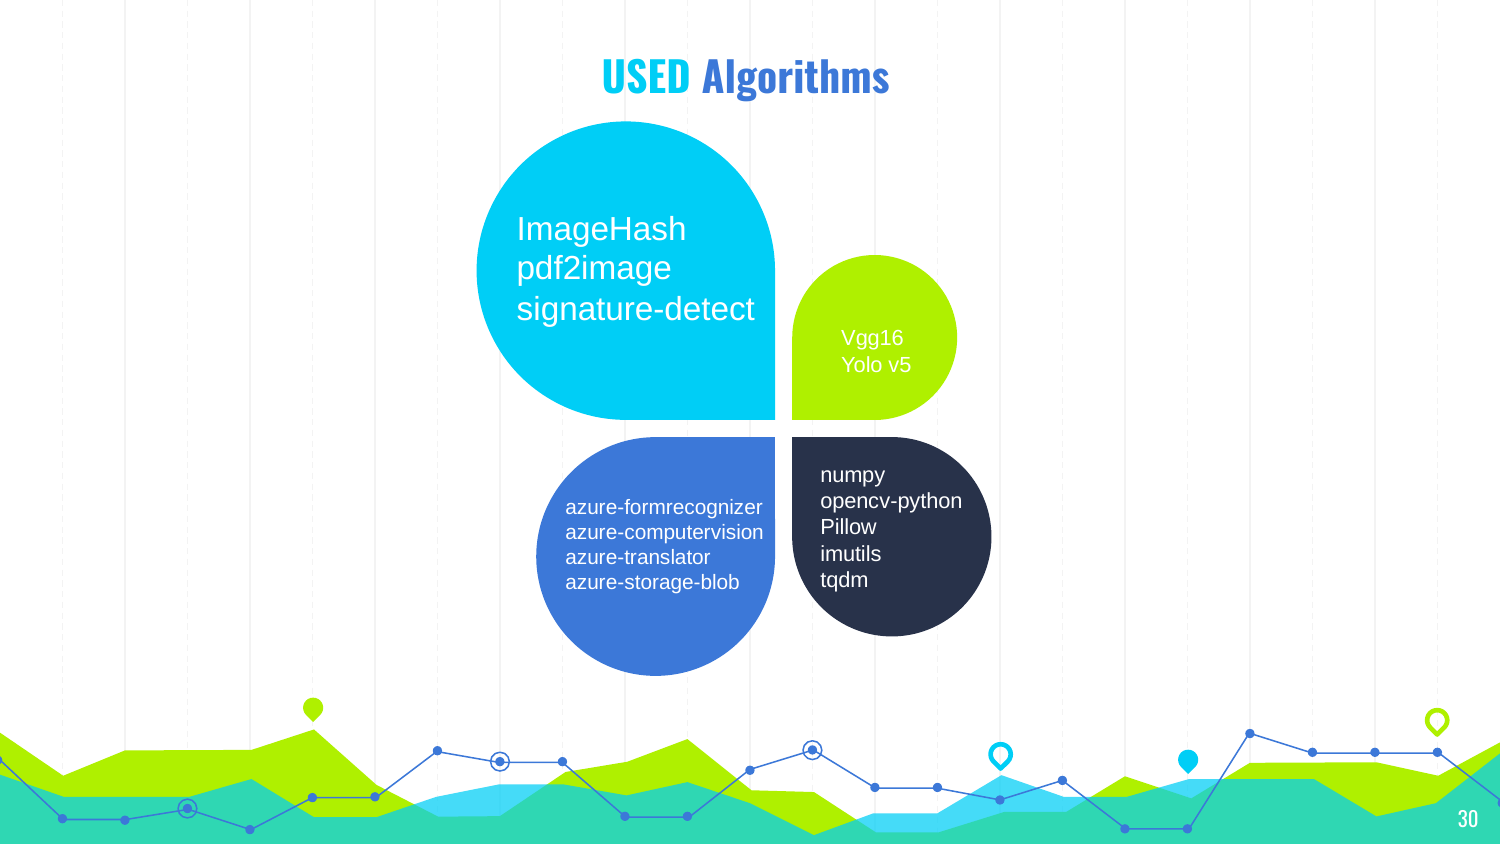

# USED Algorithms

ImageHash
pdf2image
signature-detect
Vgg16
Yolo v5

numpy
opencv-python
Pillow
imutils
tqdm
azure-formrecognizer
azure-computervision
azure-translator
azure-storage-blob

30